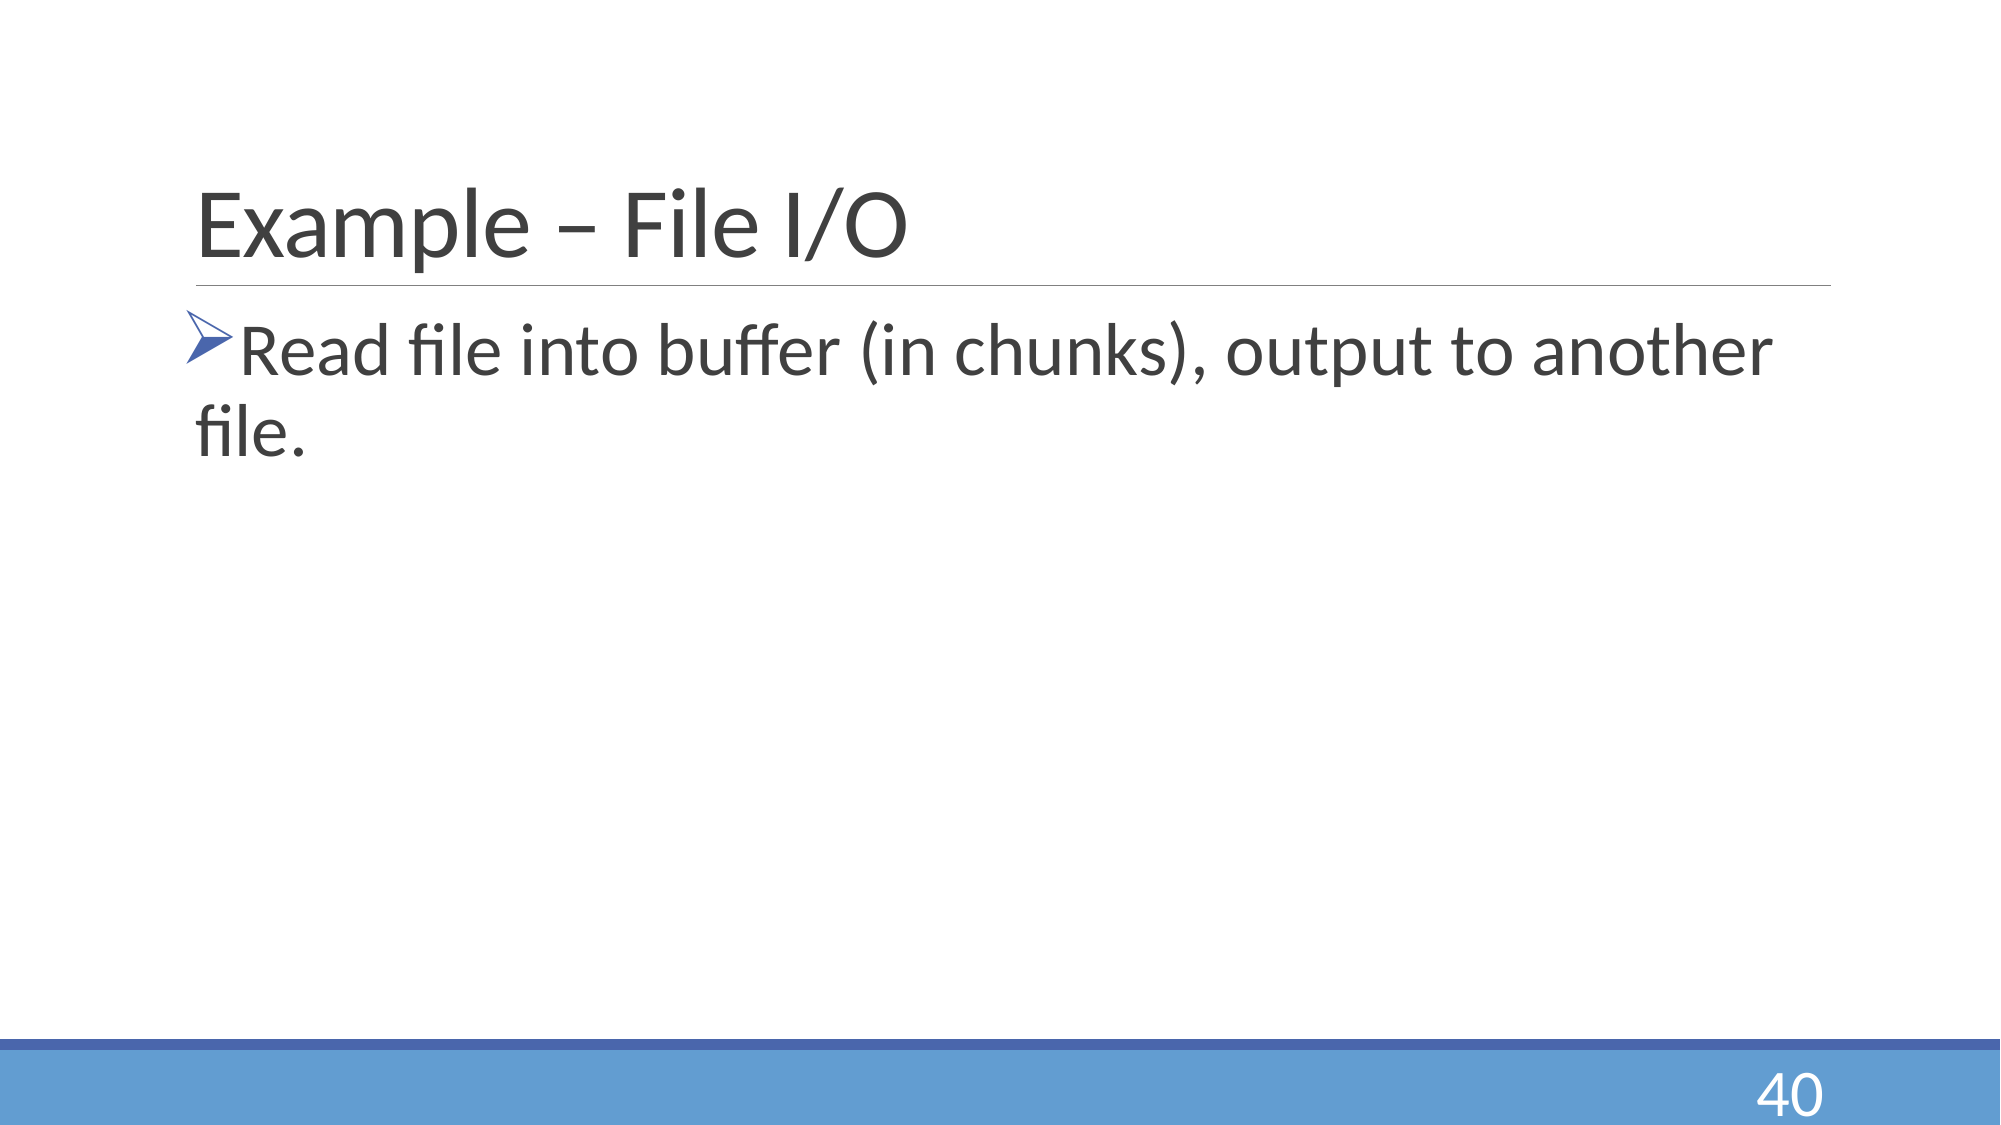

# Example – File I/O
Read file into buffer (in chunks), output to another file.
40